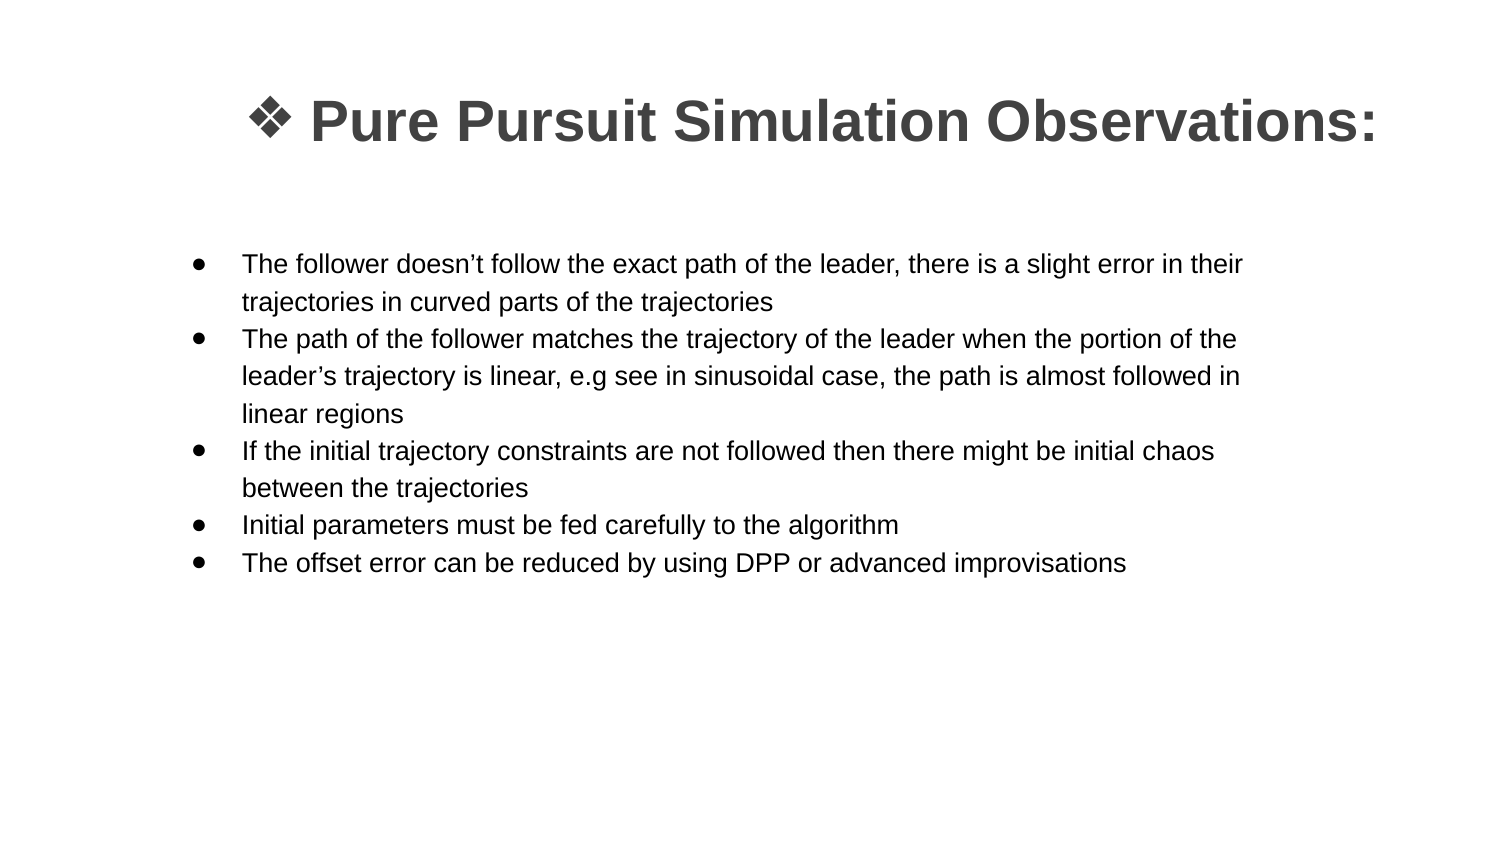

Pure Pursuit Simulation Observations:
The follower doesn’t follow the exact path of the leader, there is a slight error in their trajectories in curved parts of the trajectories
The path of the follower matches the trajectory of the leader when the portion of the leader’s trajectory is linear, e.g see in sinusoidal case, the path is almost followed in linear regions
If the initial trajectory constraints are not followed then there might be initial chaos between the trajectories
Initial parameters must be fed carefully to the algorithm
The offset error can be reduced by using DPP or advanced improvisations